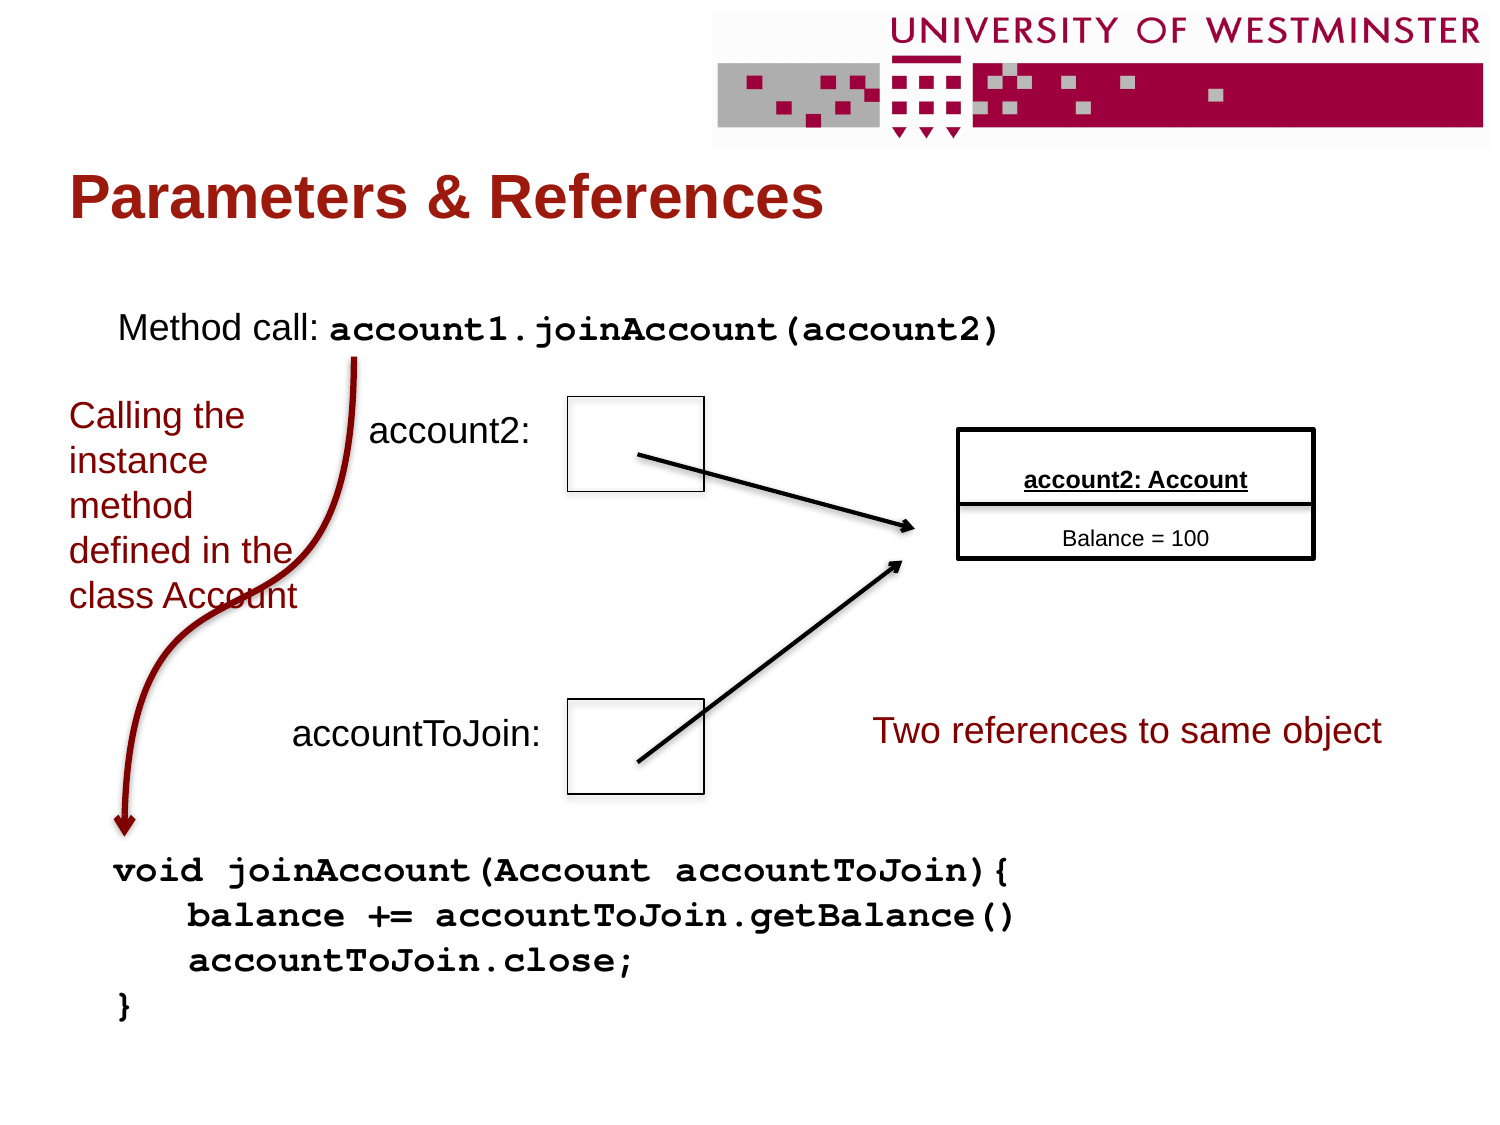

# Parameters & References
Method call: account1.joinAccount(account2)
Calling the instance method defined in the class Account

account2:

account2: Account

Balance = 100

Two references to same object
accountToJoin:
void joinAccount(Account accountToJoin){
balance += accountToJoin.getBalance()
accountToJoin.close;
}